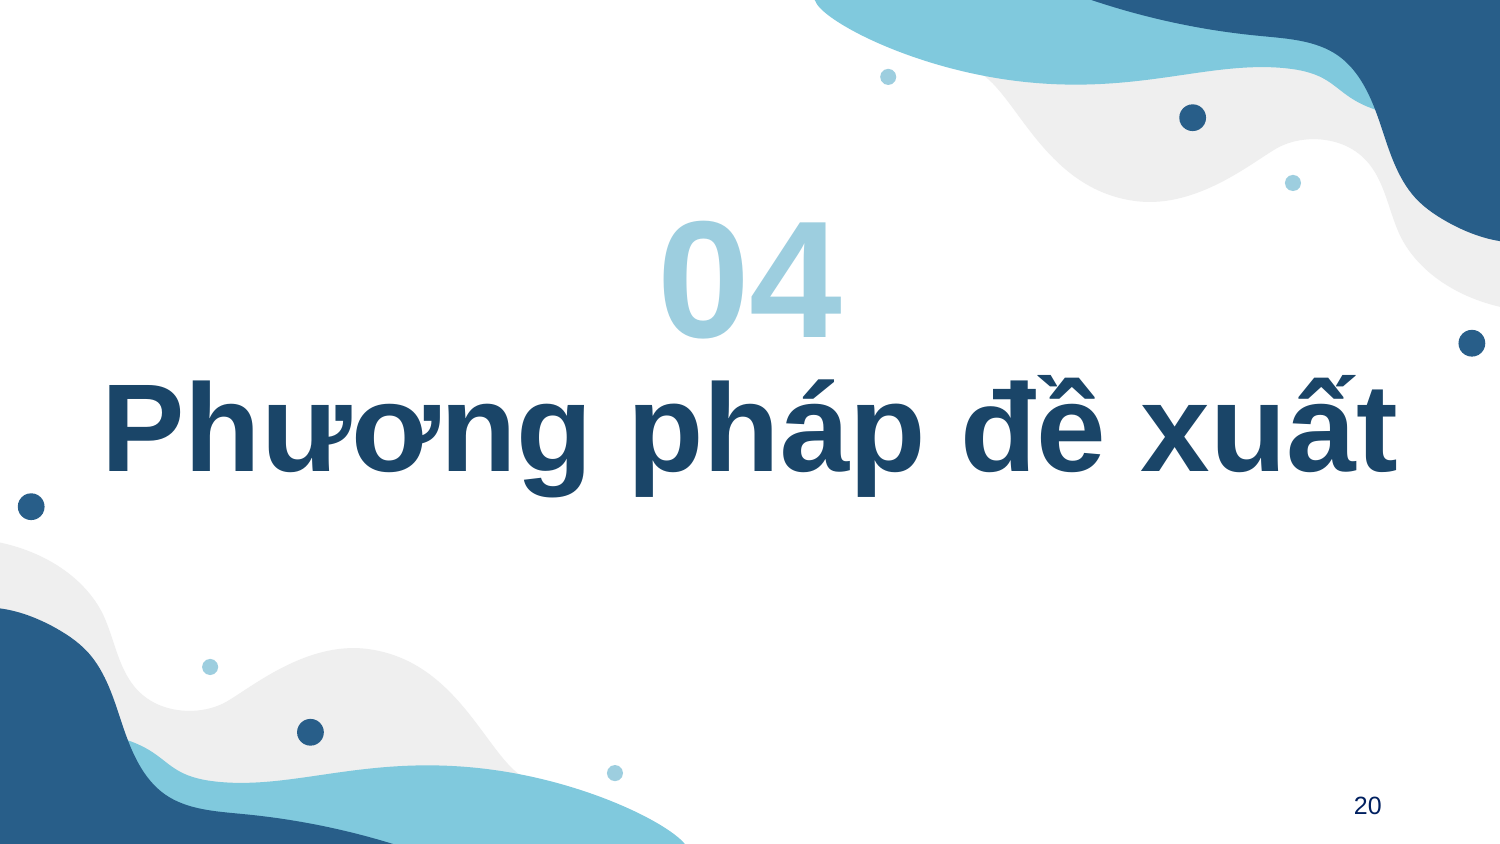

04
# Phương pháp đề xuất
20